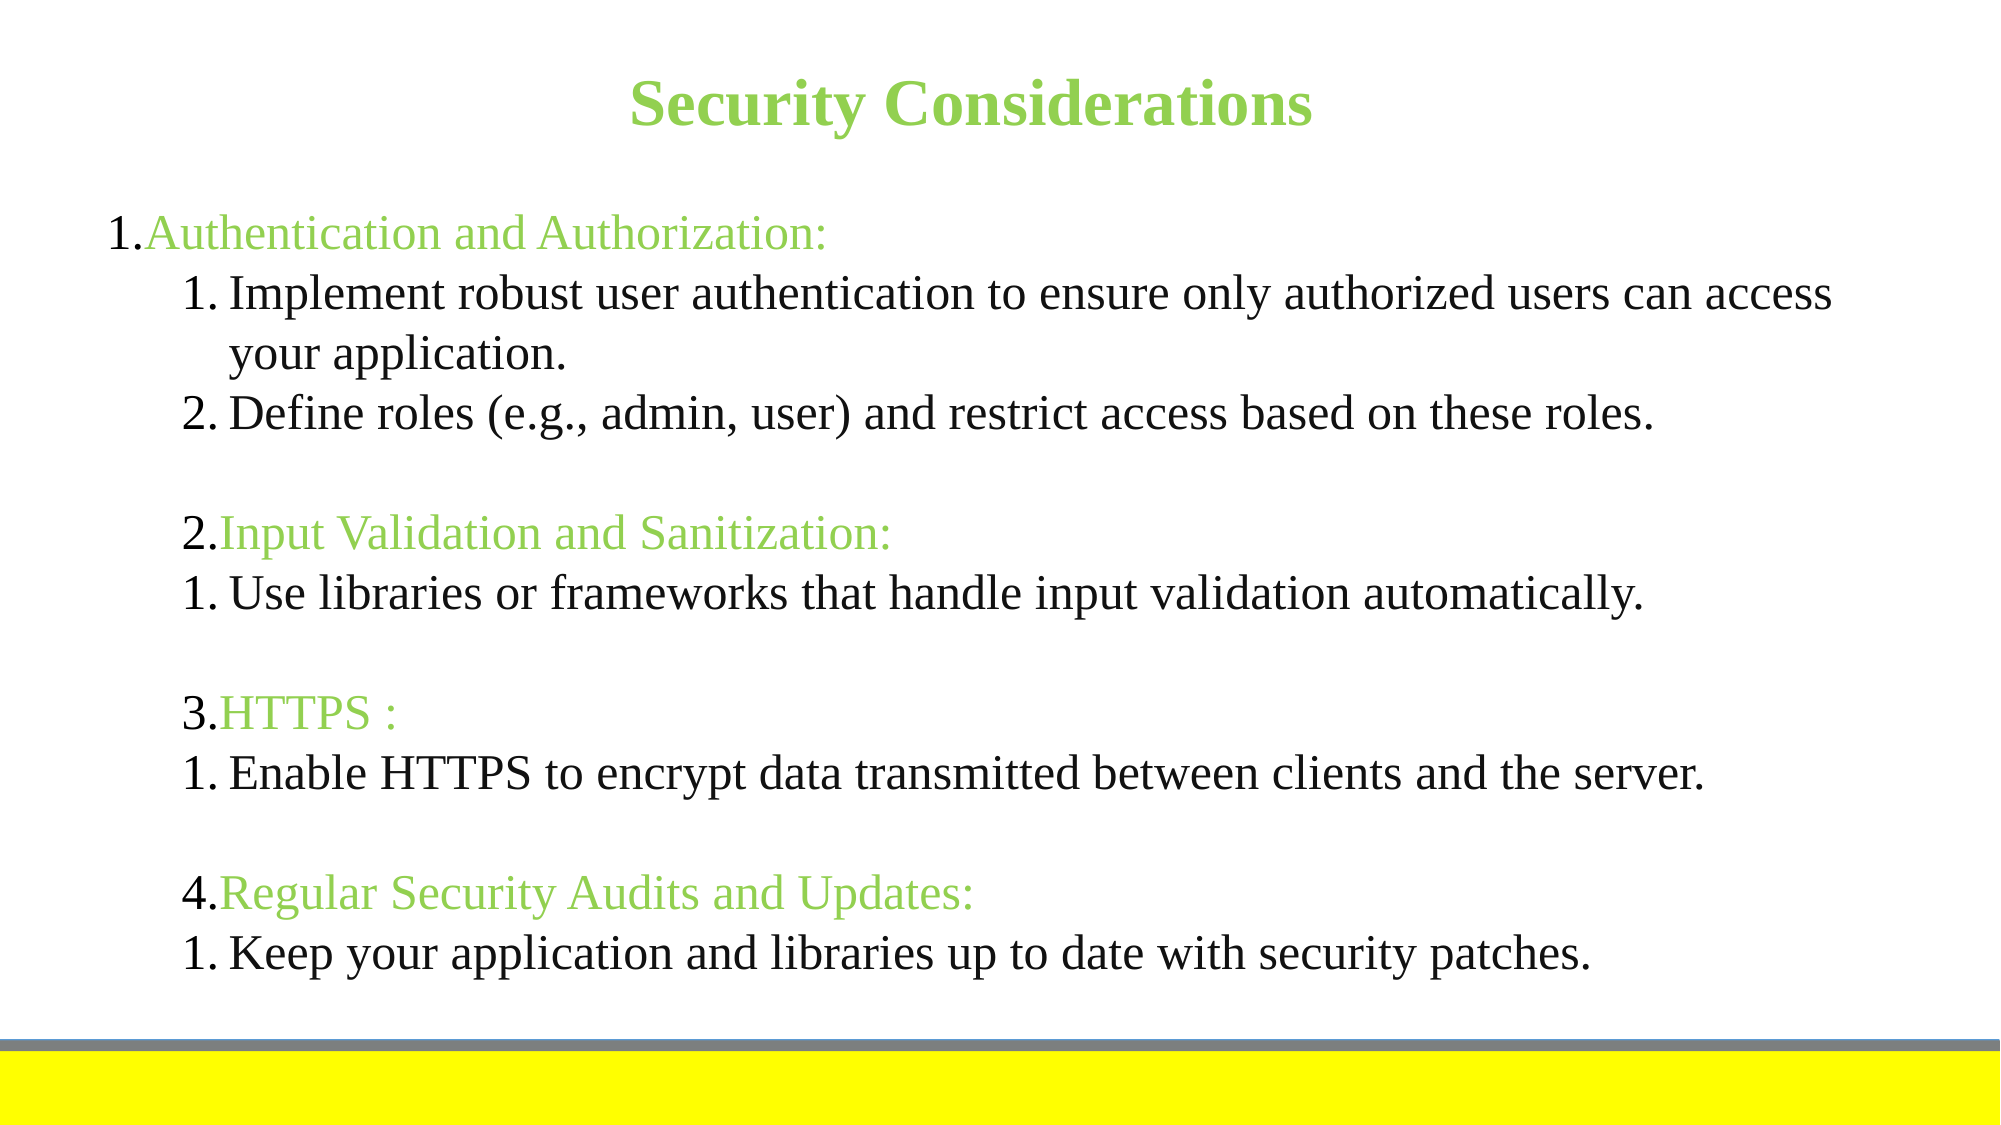

Security Considerations
Authentication and Authorization:
Implement robust user authentication to ensure only authorized users can access your application.
Define roles (e.g., admin, user) and restrict access based on these roles.

Input Validation and Sanitization:
Use libraries or frameworks that handle input validation automatically.

HTTPS :
Enable HTTPS to encrypt data transmitted between clients and the server.

Regular Security Audits and Updates:
Keep your application and libraries up to date with security patches.